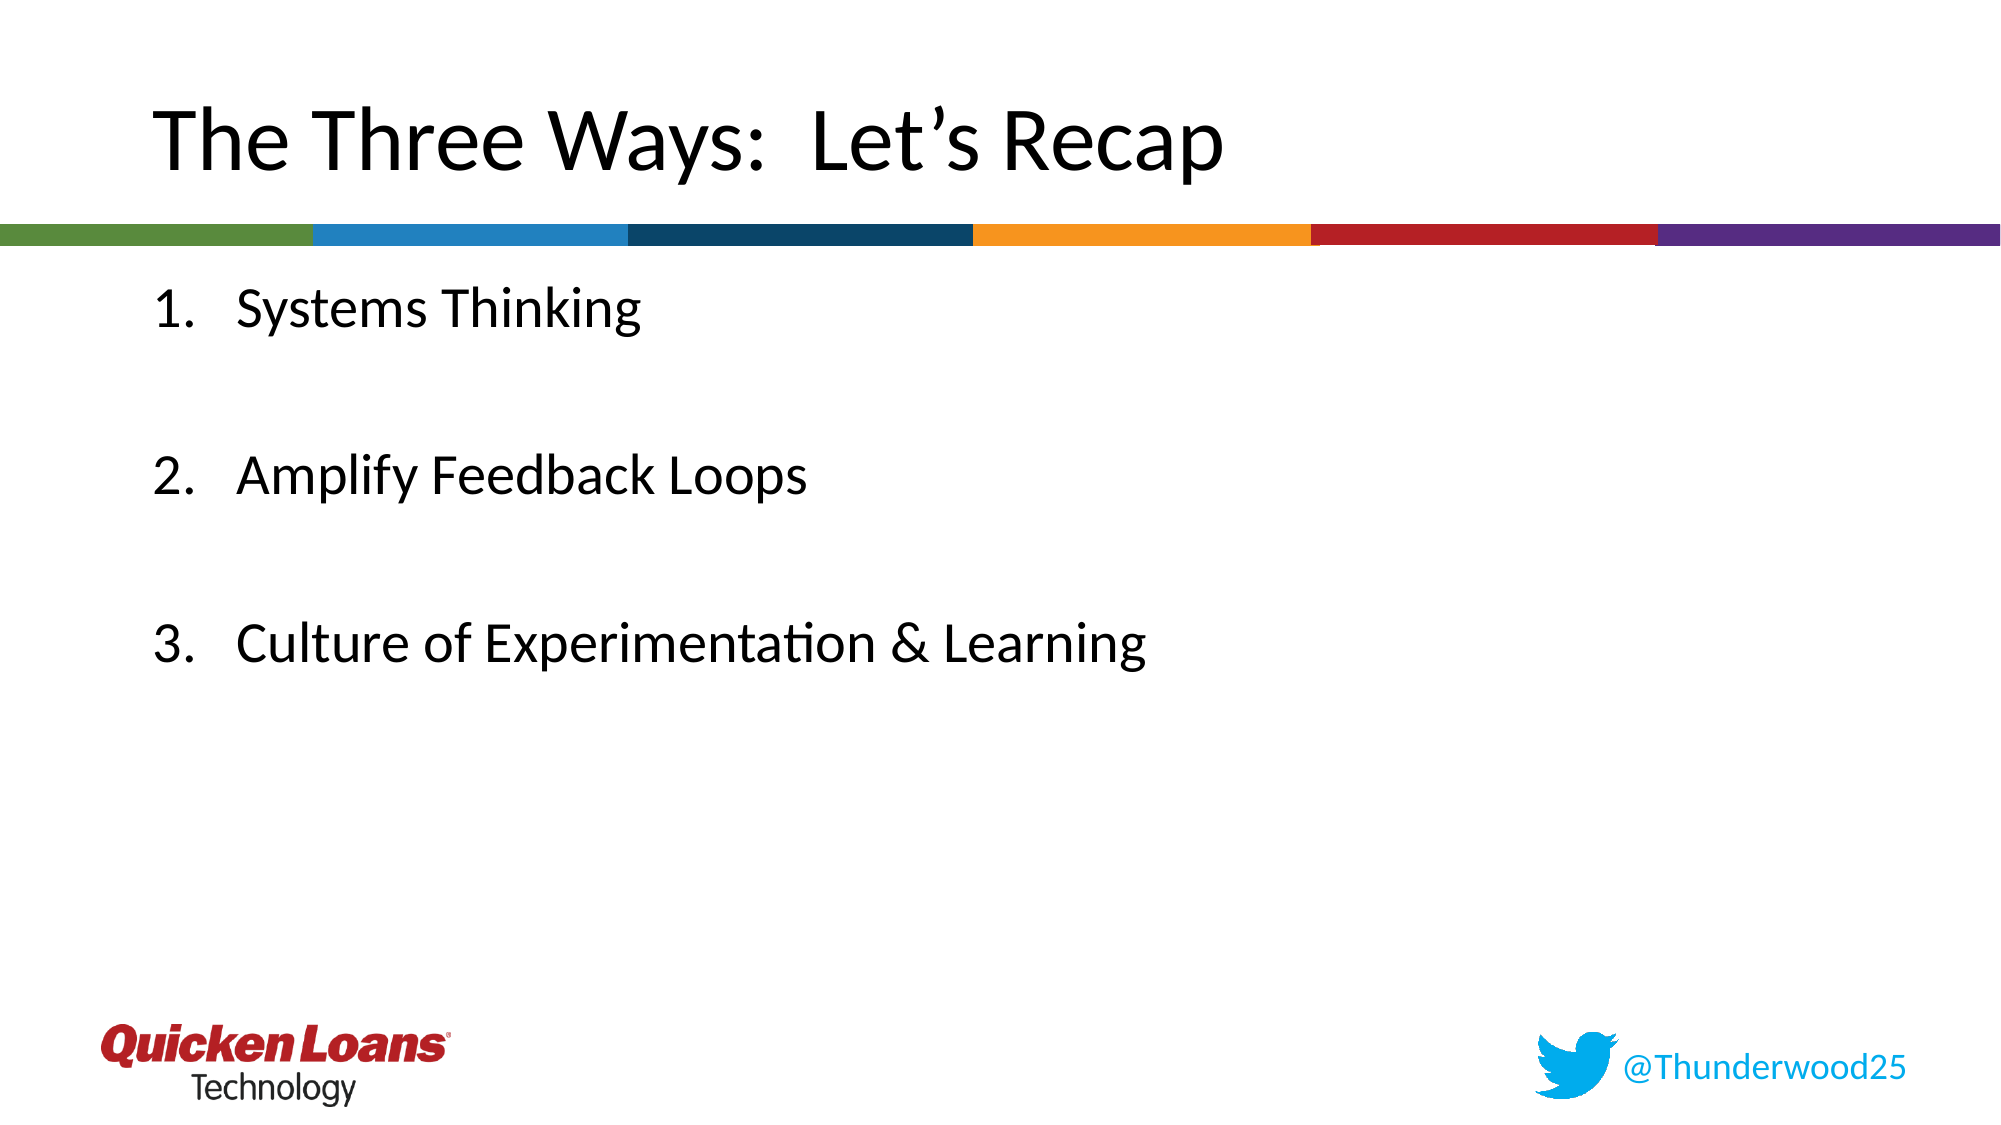

# The Three Ways:  Let’s Recap
Systems Thinking

Amplify Feedback Loops

Culture of Experimentation & Learning